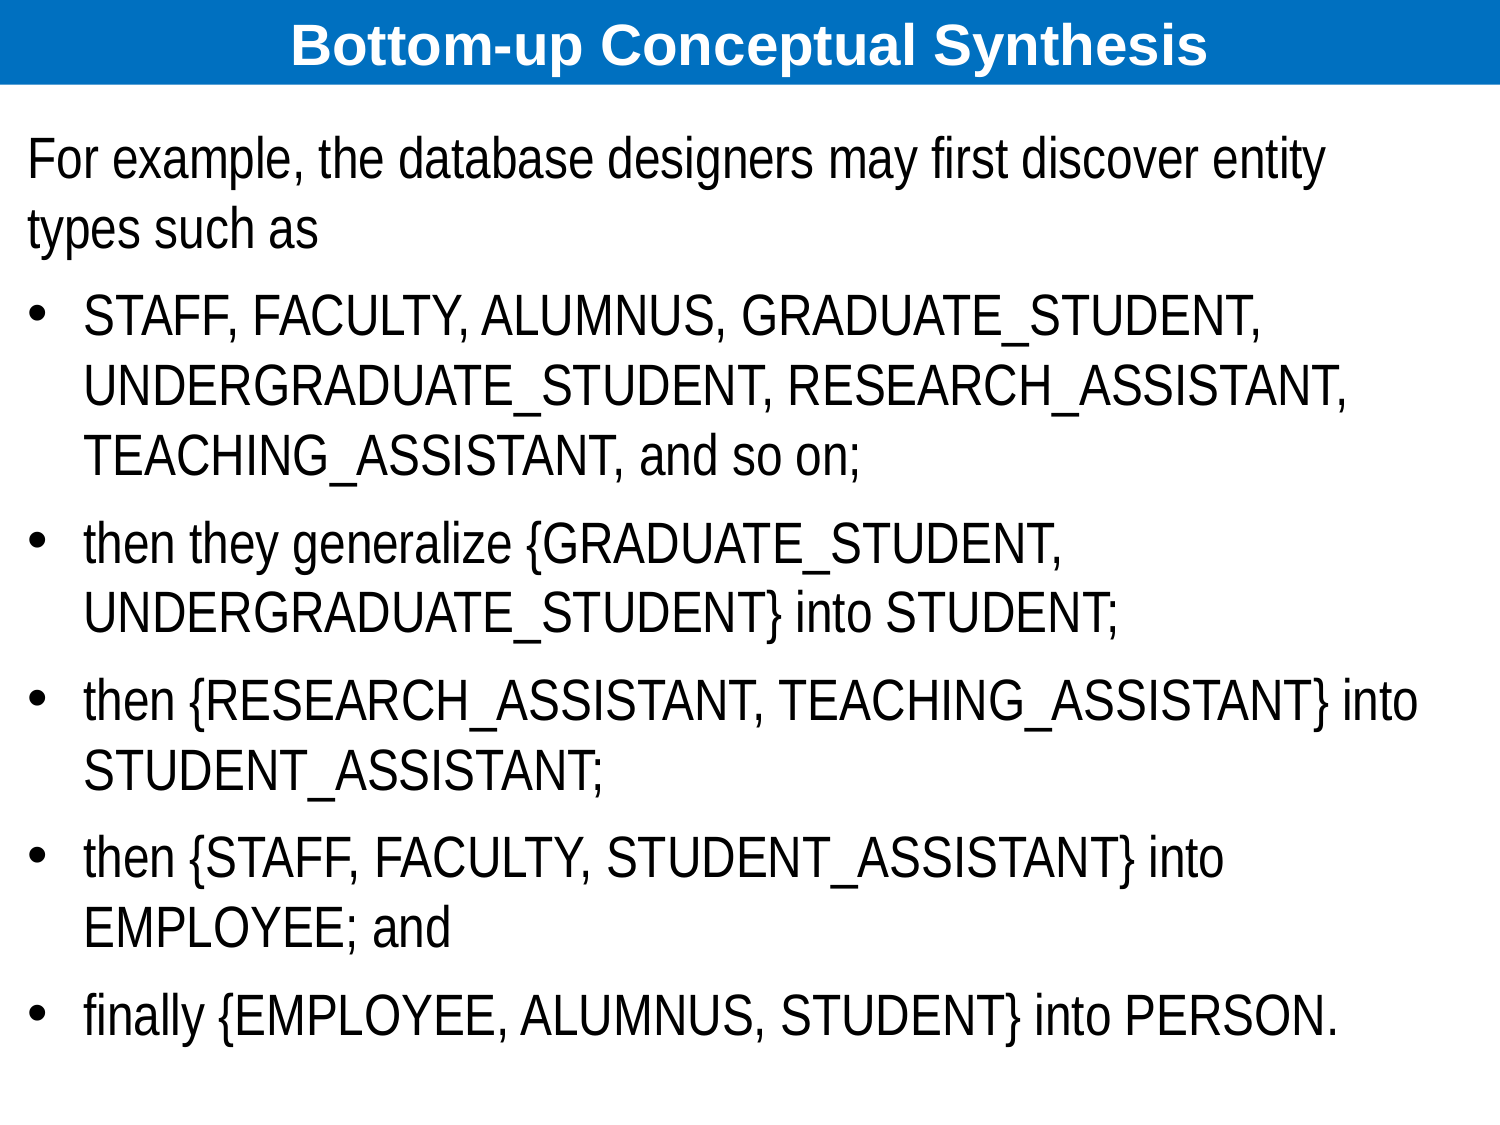

Bottom-up Conceptual Synthesis
For example, the database designers may first discover entity types such as
STAFF, FACULTY, ALUMNUS, GRADUATE_STUDENT, UNDERGRADUATE_STUDENT, RESEARCH_ASSISTANT, TEACHING_ASSISTANT, and so on;
then they generalize {GRADUATE_STUDENT, UNDERGRADUATE_STUDENT} into STUDENT;
then {RESEARCH_ASSISTANT, TEACHING_ASSISTANT} into STUDENT_ASSISTANT;
then {STAFF, FACULTY, STUDENT_ASSISTANT} into EMPLOYEE; and
finally {EMPLOYEE, ALUMNUS, STUDENT} into PERSON.